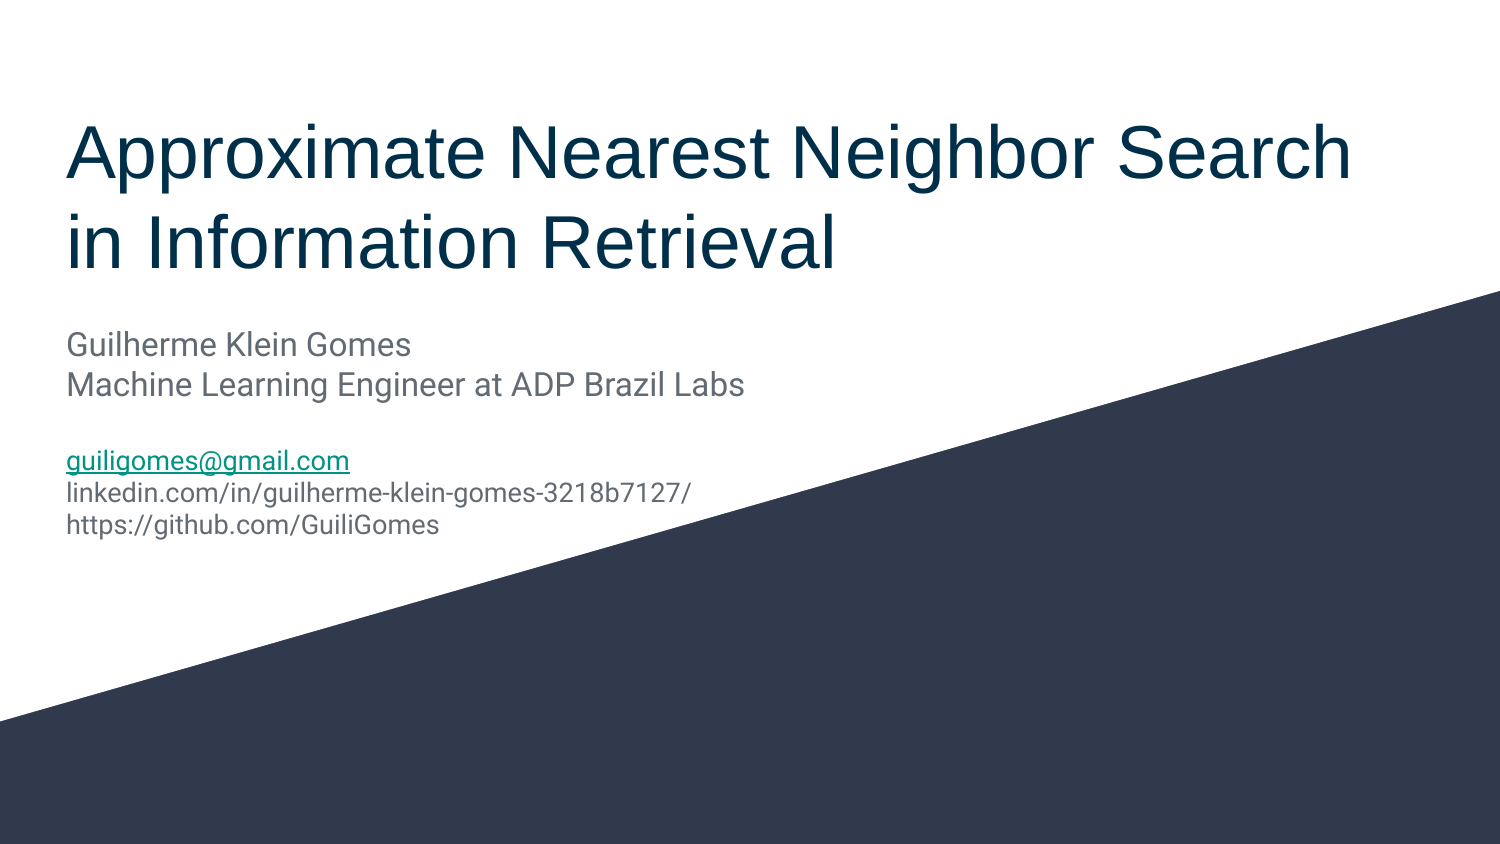

# Approximate Nearest Neighbor Search in Information Retrieval
Guilherme Klein Gomes
Machine Learning Engineer at ADP Brazil Labs

guiligomes@gmail.com
linkedin.com/in/guilherme-klein-gomes-3218b7127/
https://github.com/GuiliGomes